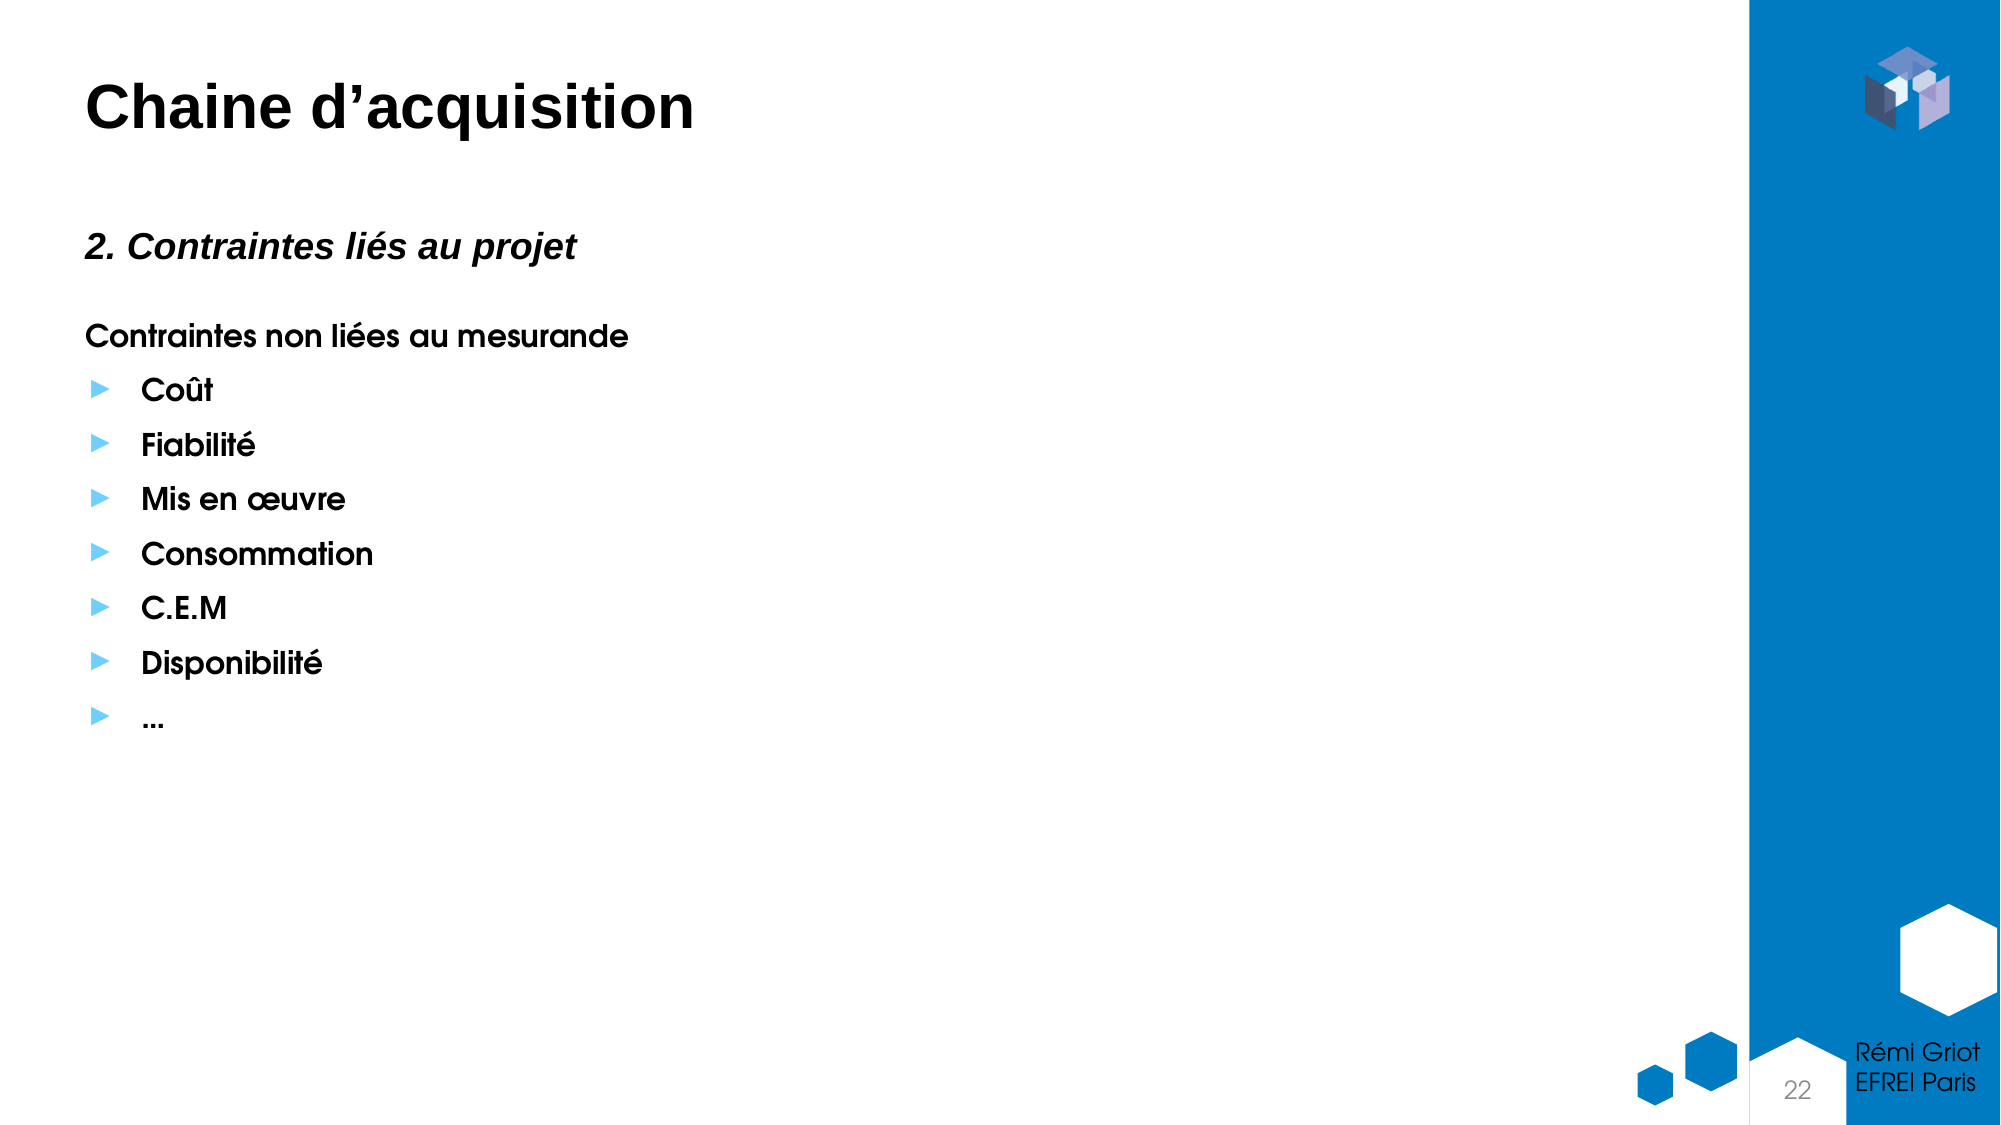

# Chaine d’acquisition
2. Contraintes liés au projet
Contraintes non liées au mesurande
Coût
Fiabilité
Mis en œuvre
Consommation
C.E.M
Disponibilité
…

22